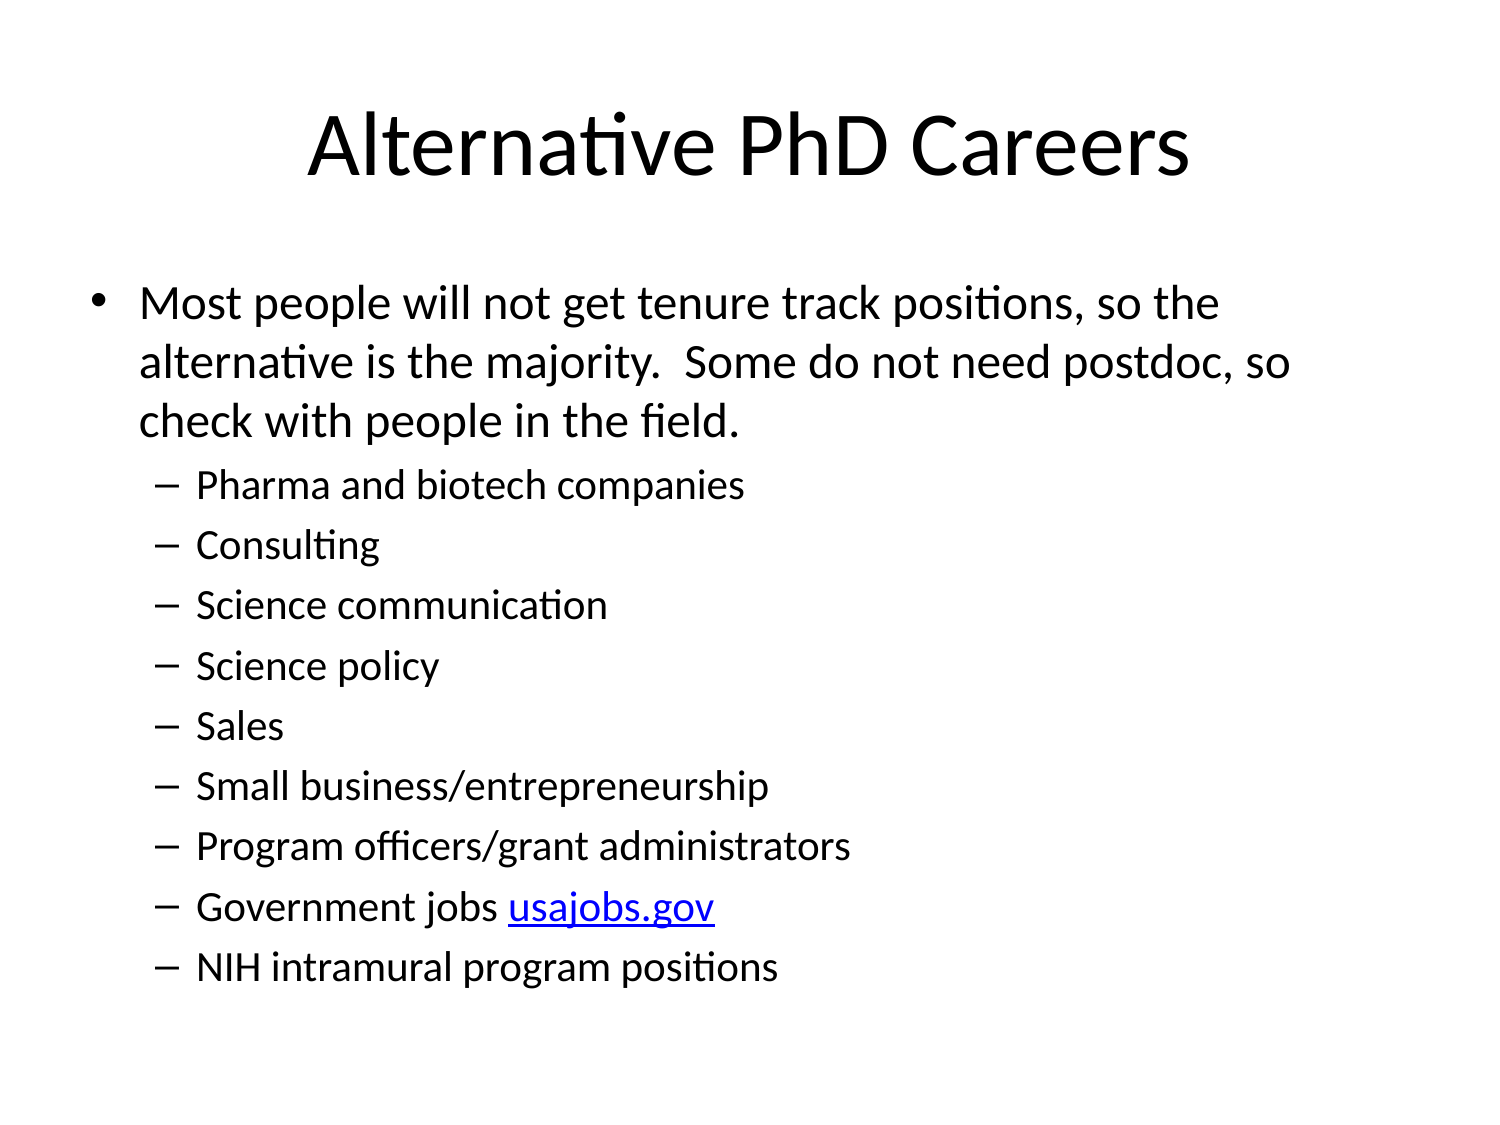

# Alternative PhD Careers
Most people will not get tenure track positions, so the alternative is the majority.  Some do not need postdoc, so check with people in the field.
Pharma and biotech companies
Consulting
Science communication
Science policy
Sales
Small business/entrepreneurship
Program officers/grant administrators
Government jobs usajobs.gov
NIH intramural program positions